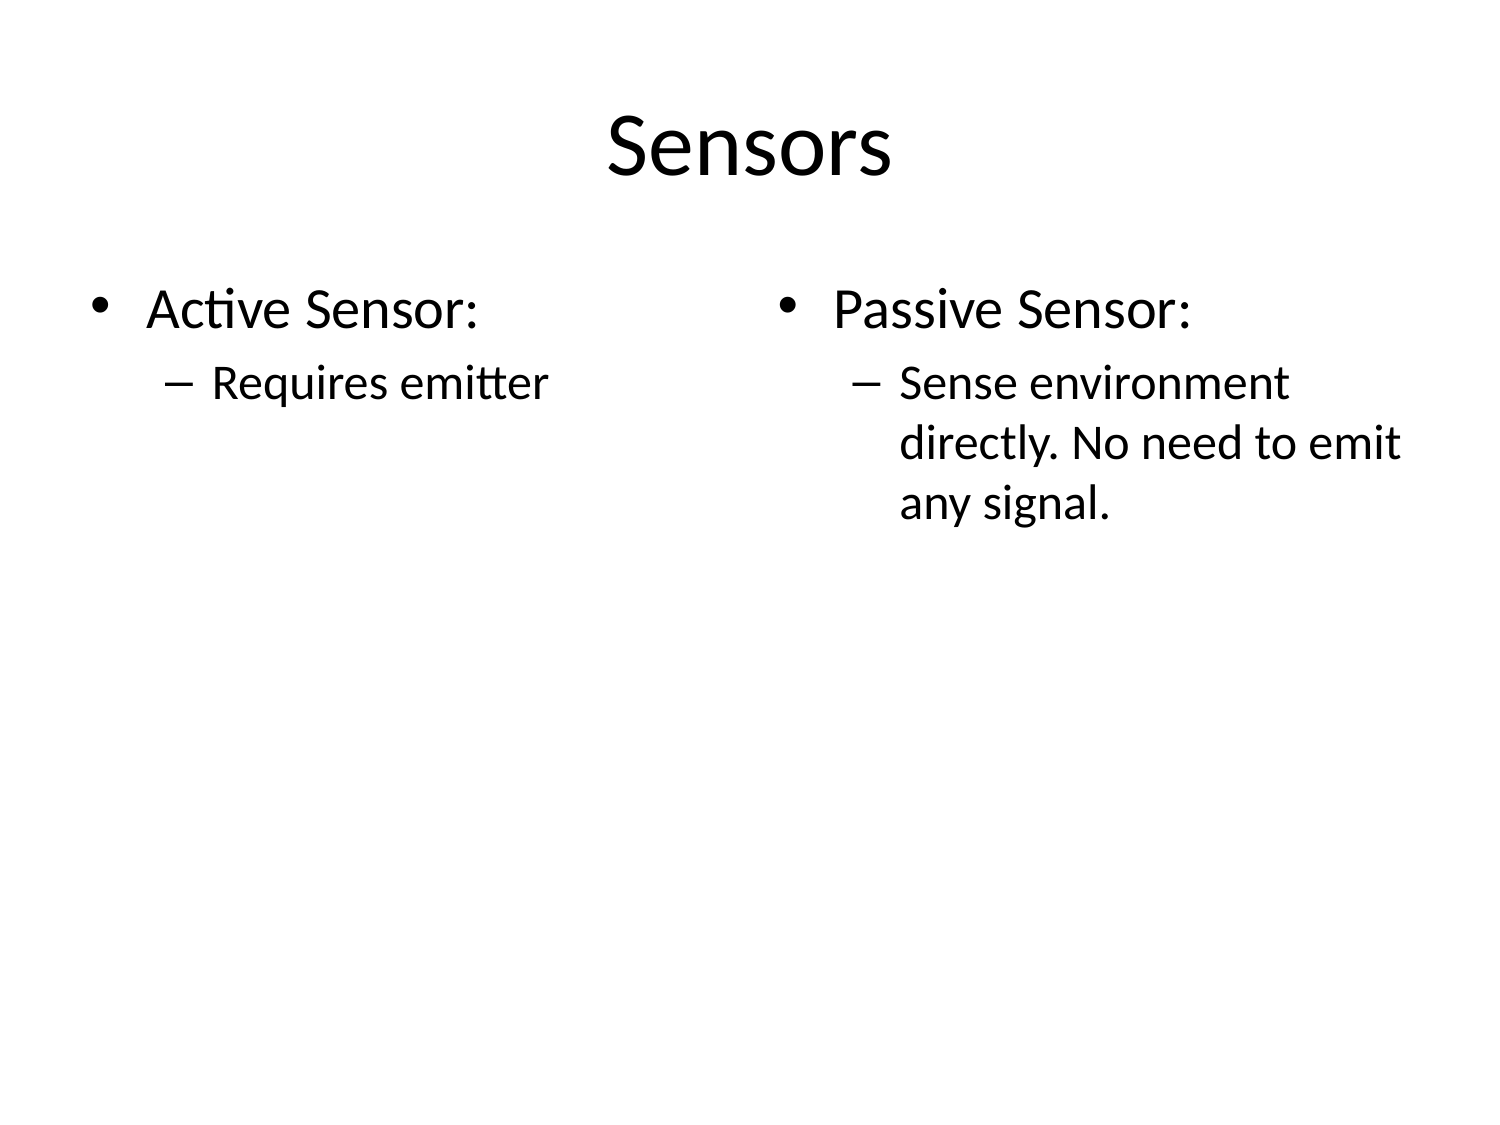

# Sensors
Active Sensor:
Requires emitter
Passive Sensor:
Sense environment directly. No need to emit any signal.